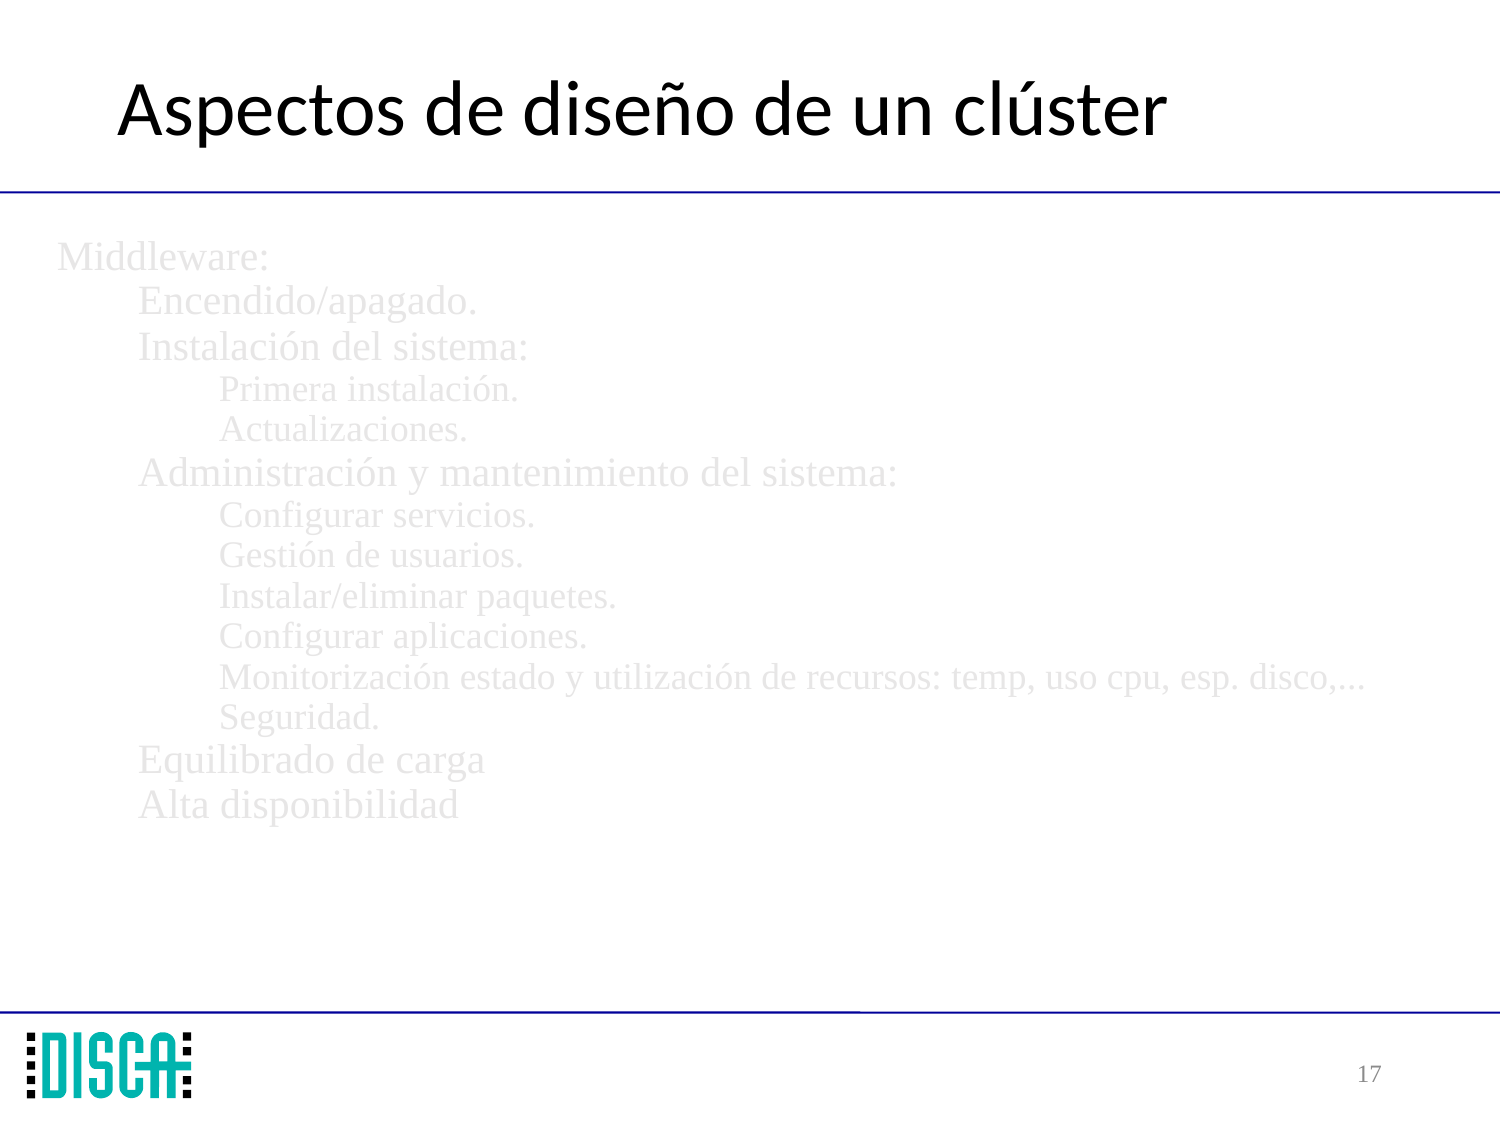

# Aspectos de diseño de un clúster
Middleware:
Encendido/apagado.
Instalación del sistema:
Primera instalación.
Actualizaciones.
Administración y mantenimiento del sistema:
Configurar servicios.
Gestión de usuarios.
Instalar/eliminar paquetes.
Configurar aplicaciones.
Monitorización estado y utilización de recursos: temp, uso cpu, esp. disco,...
Seguridad.
Equilibrado de carga
Alta disponibilidad

17